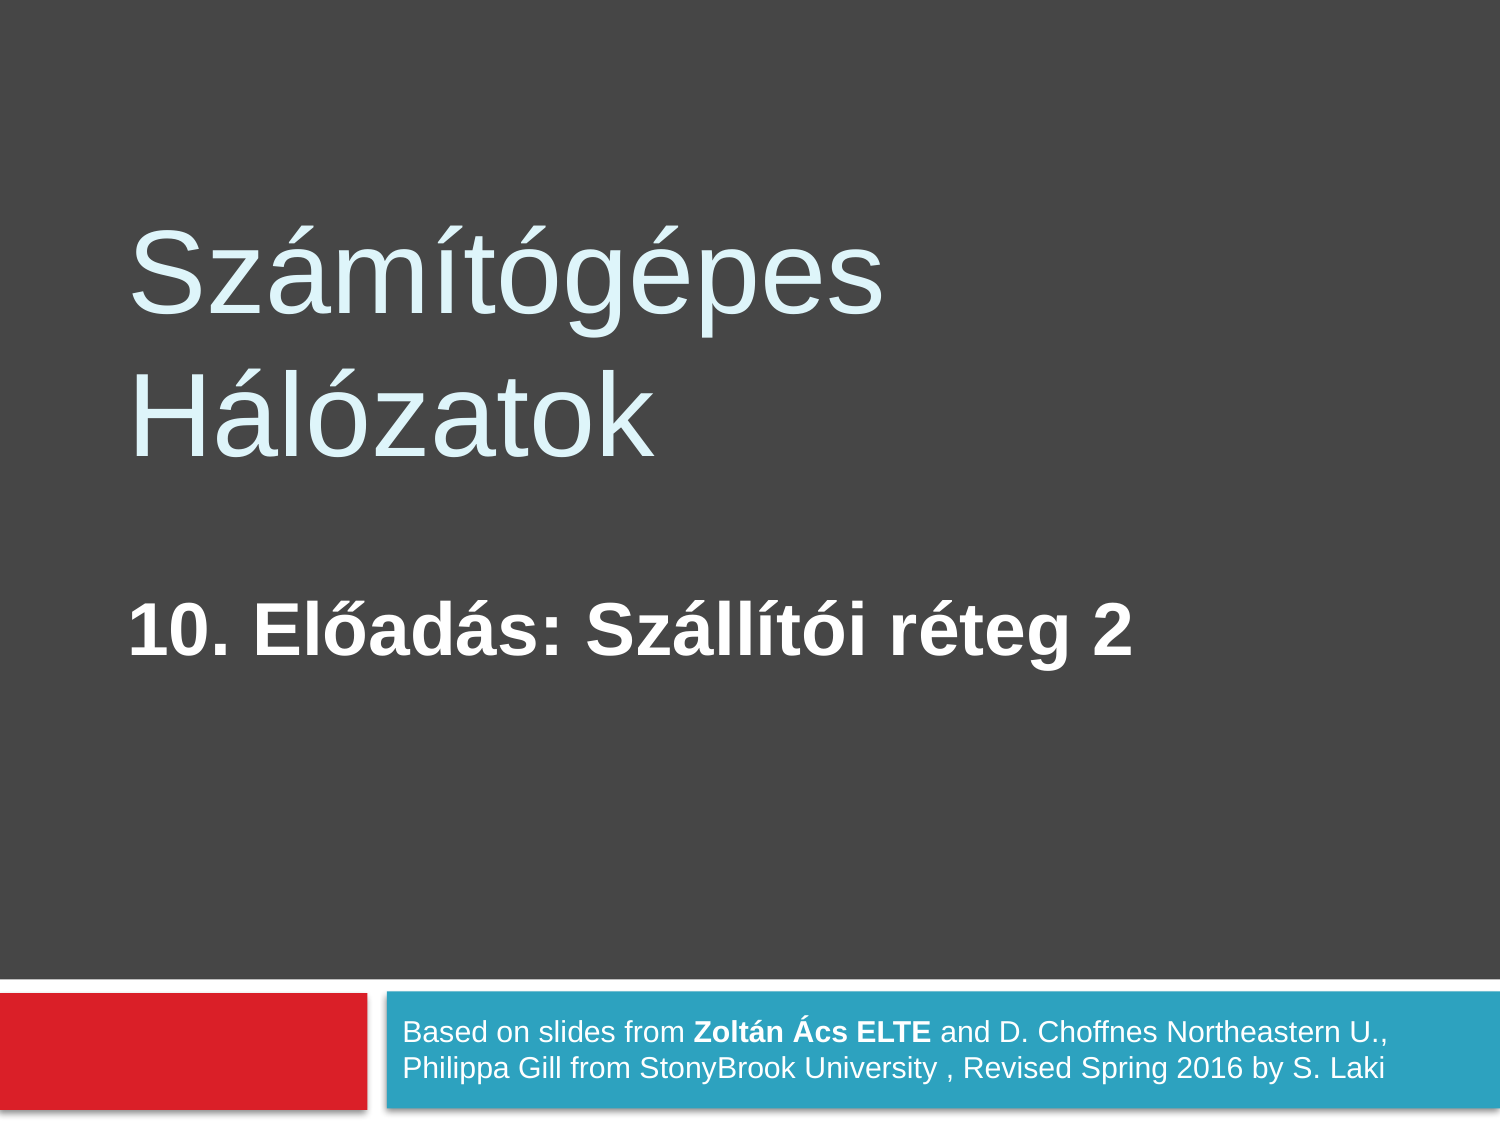

# Számítógépes Hálózatok
10. Előadás: Szállítói réteg 2
Based on slides from Zoltán Ács ELTE and D. Choffnes Northeastern U., Philippa Gill from StonyBrook University , Revised Spring 2016 by S. Laki